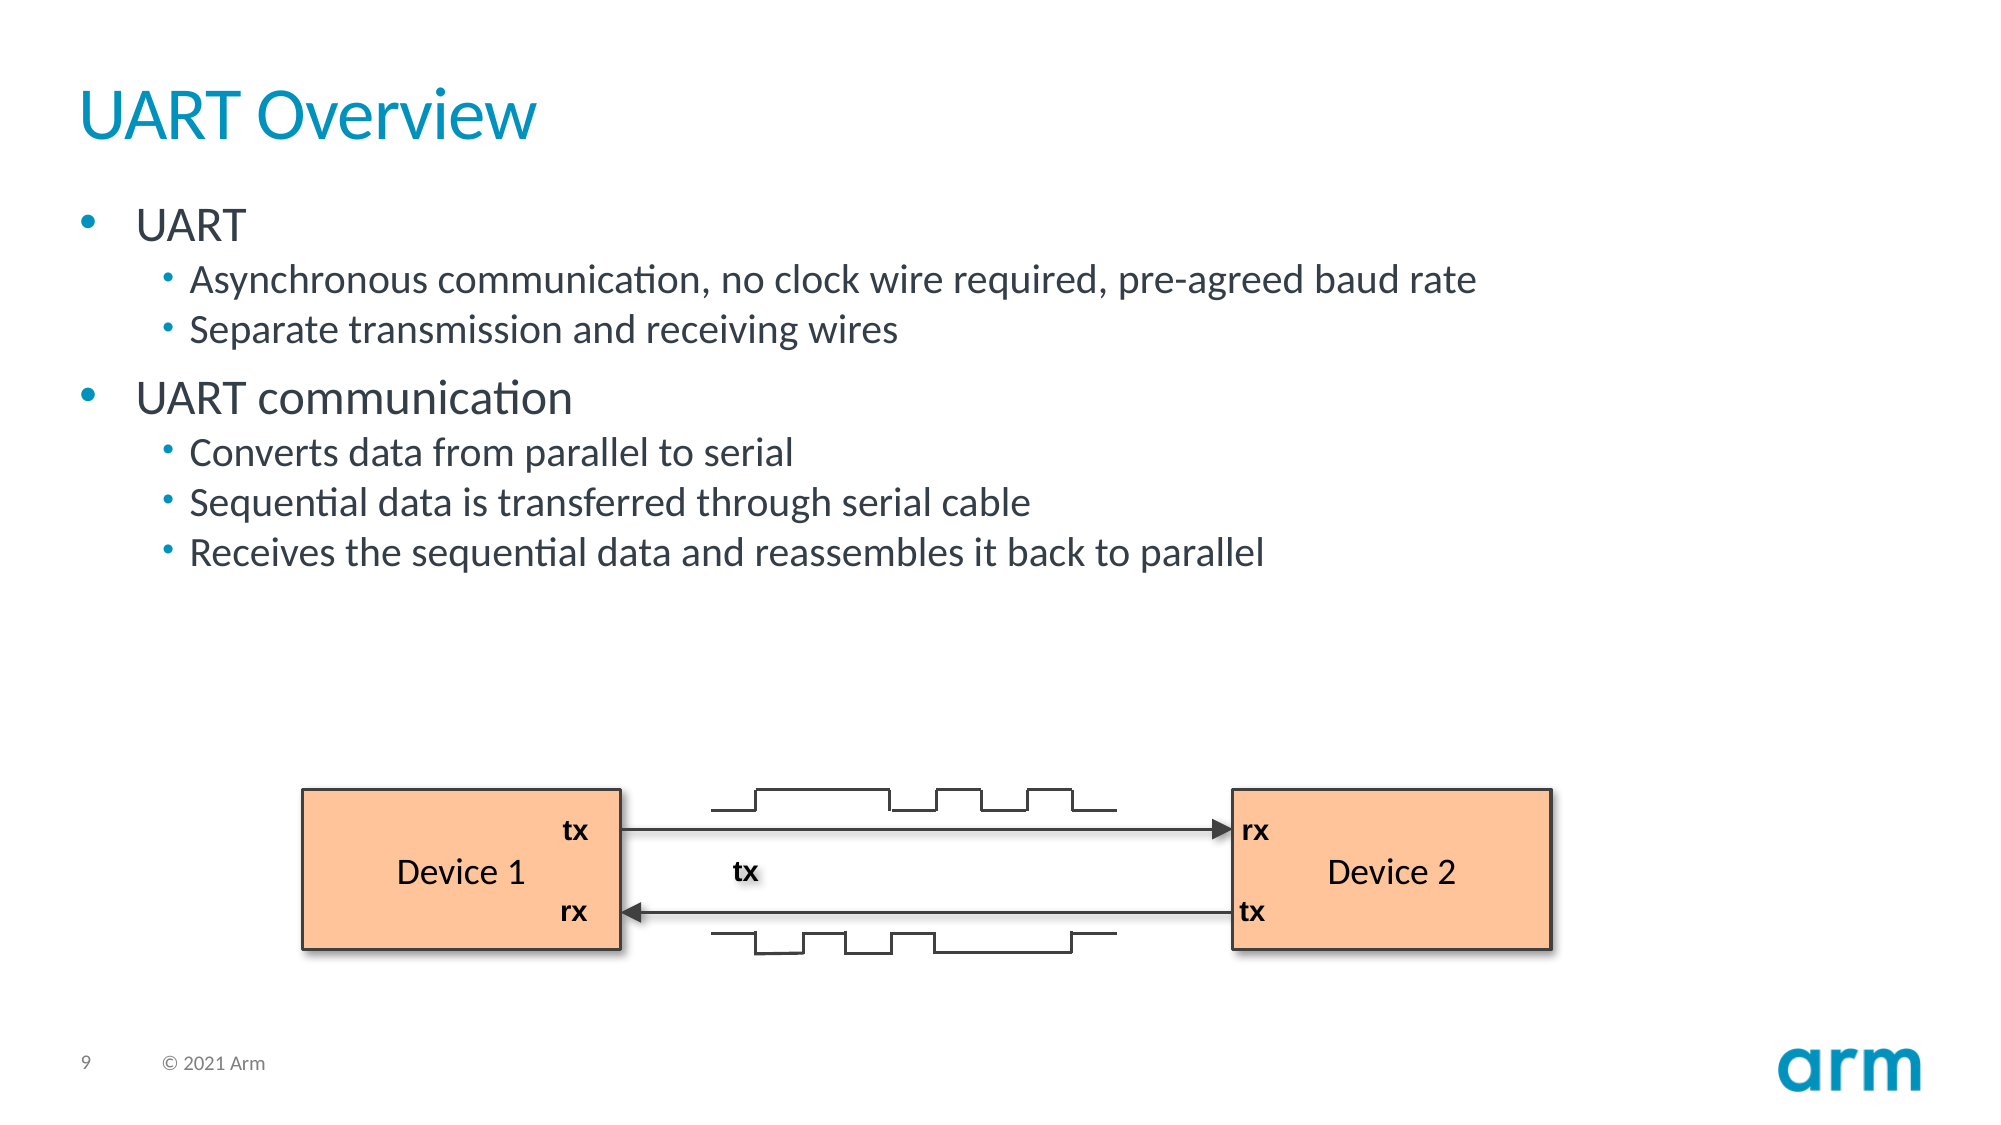

# UART Overview
UART
Asynchronous communication, no clock wire required, pre-agreed baud rate
Separate transmission and receiving wires
UART communication
Converts data from parallel to serial
Sequential data is transferred through serial cable
Receives the sequential data and reassembles it back to parallel

Device 1
Device 2
tx
rx
tx
rx
tx